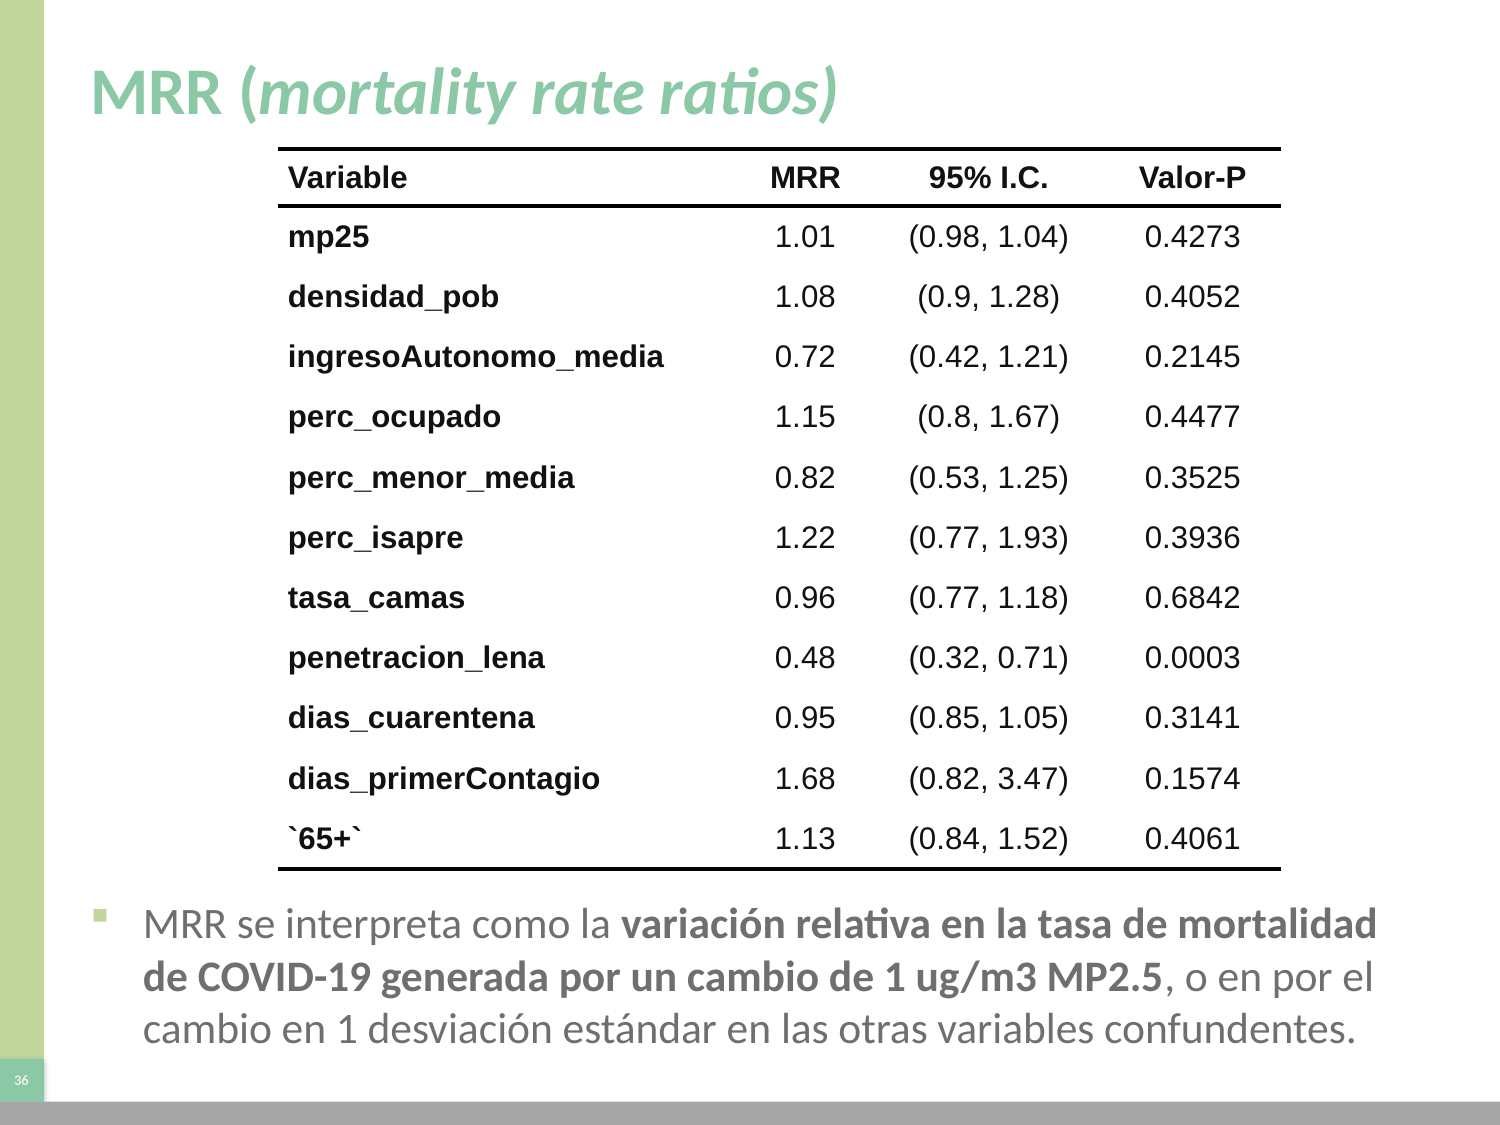

# MRR (mortality rate ratios)
| Variable | MRR | 95% I.C. | Valor-P |
| --- | --- | --- | --- |
| mp25 | 1.01 | (0.98, 1.04) | 0.4273 |
| densidad\_pob | 1.08 | (0.9, 1.28) | 0.4052 |
| ingresoAutonomo\_media | 0.72 | (0.42, 1.21) | 0.2145 |
| perc\_ocupado | 1.15 | (0.8, 1.67) | 0.4477 |
| perc\_menor\_media | 0.82 | (0.53, 1.25) | 0.3525 |
| perc\_isapre | 1.22 | (0.77, 1.93) | 0.3936 |
| tasa\_camas | 0.96 | (0.77, 1.18) | 0.6842 |
| penetracion\_lena | 0.48 | (0.32, 0.71) | 0.0003 |
| dias\_cuarentena | 0.95 | (0.85, 1.05) | 0.3141 |
| dias\_primerContagio | 1.68 | (0.82, 3.47) | 0.1574 |
| `65+` | 1.13 | (0.84, 1.52) | 0.4061 |
MRR se interpreta como la variación relativa en la tasa de mortalidad de COVID-19 generada por un cambio de 1 ug/m3 MP2.5, o en por el cambio en 1 desviación estándar en las otras variables confundentes.